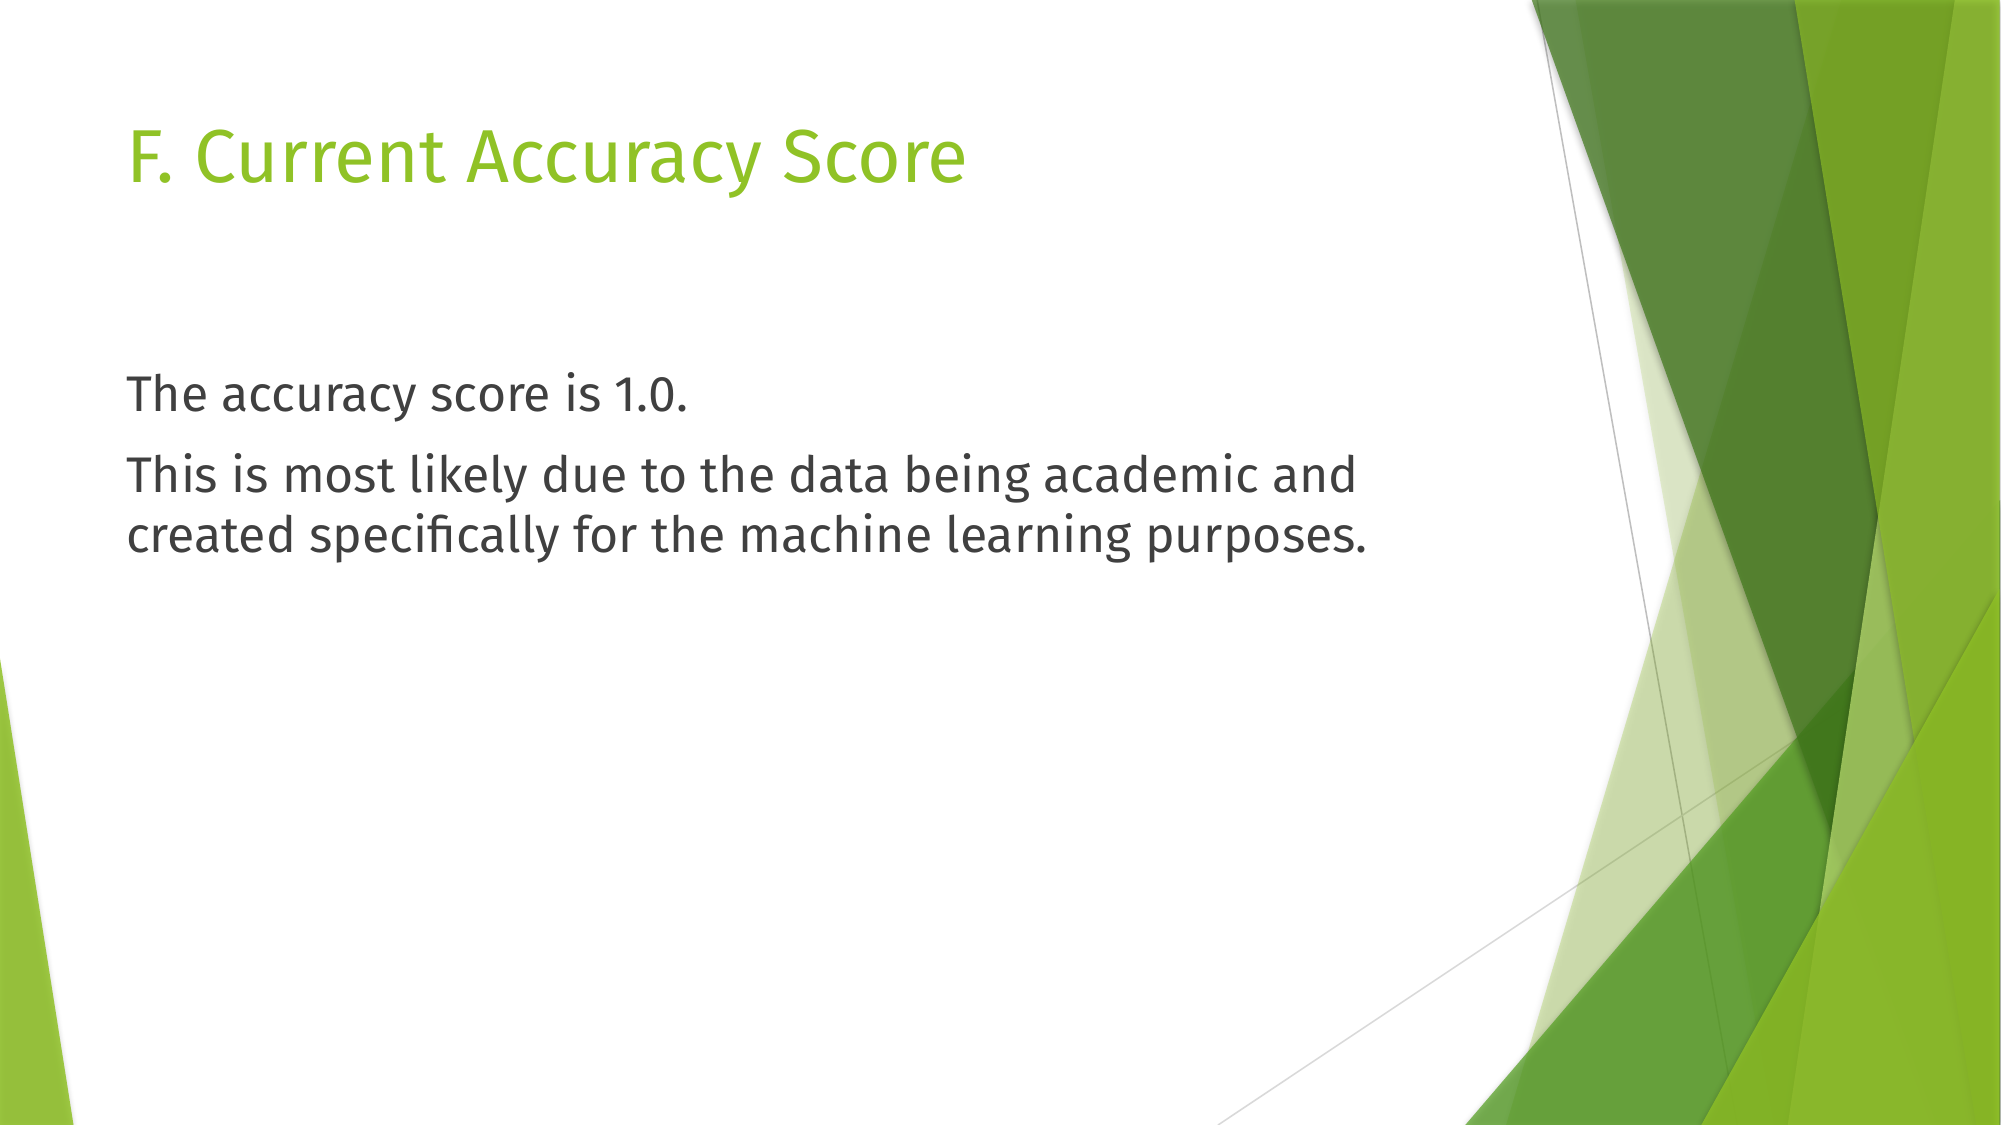

# F. Current Accuracy Score
The accuracy score is 1.0.
This is most likely due to the data being academic and created specifically for the machine learning purposes.